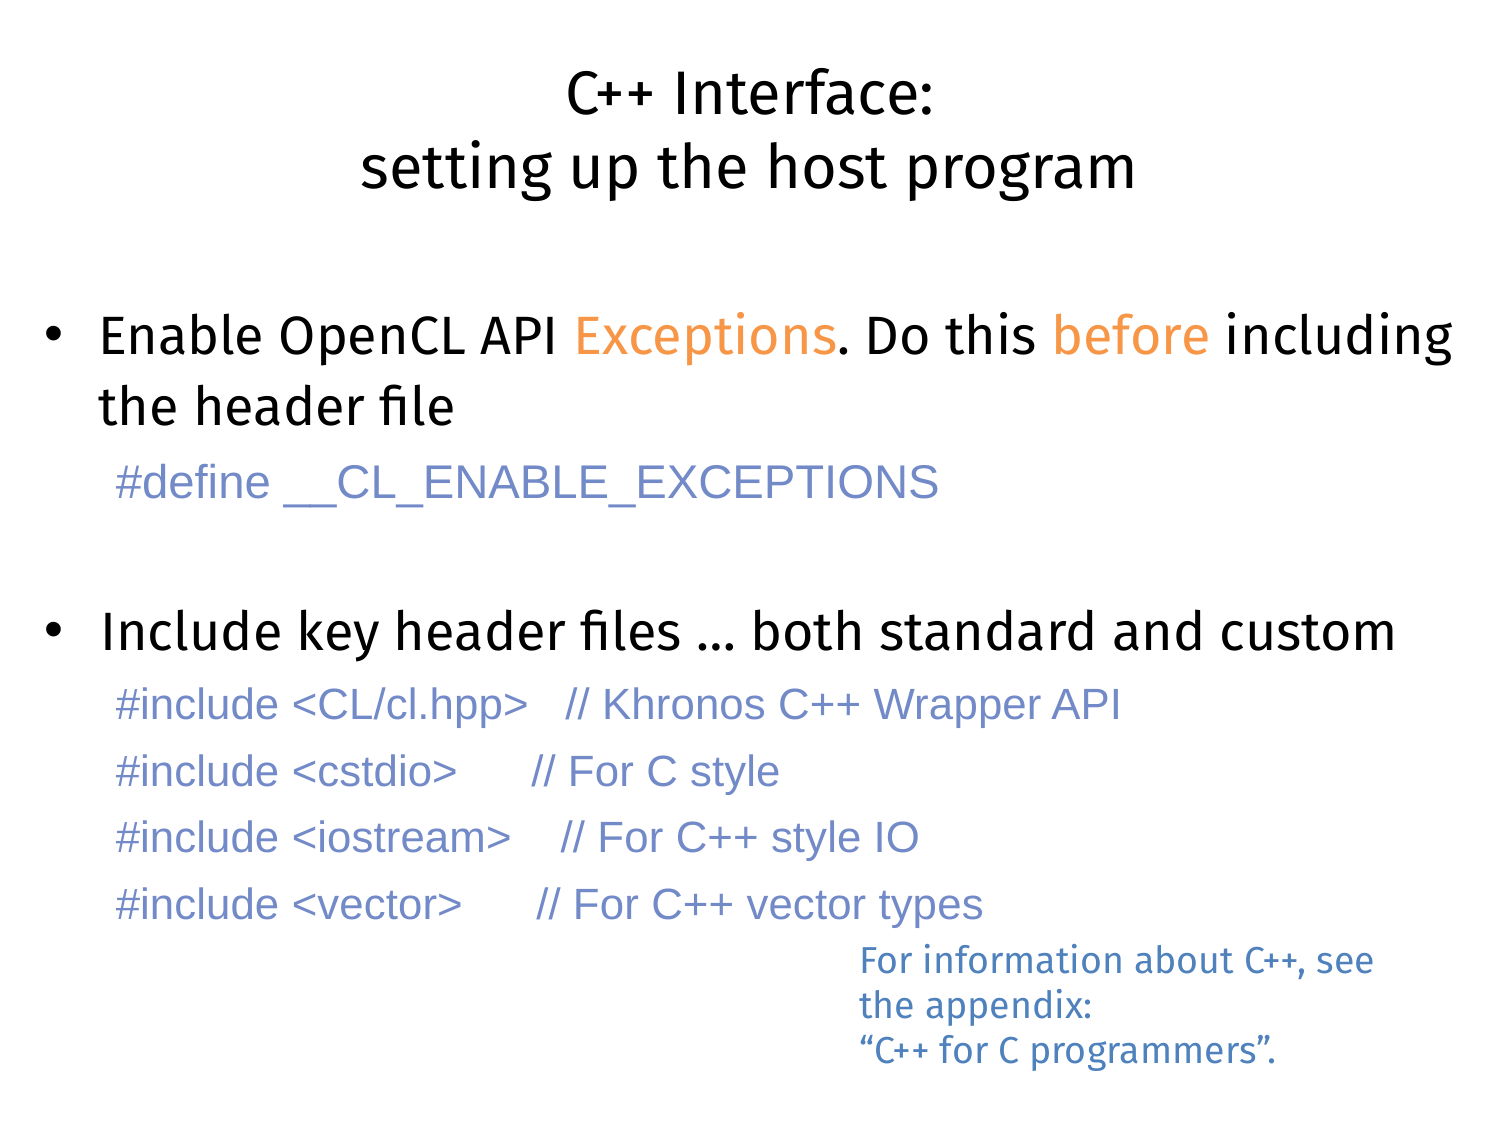

# C++ Interface: setting up the host program
Enable OpenCL API Exceptions. Do this before including the header file
#define __CL_ENABLE_EXCEPTIONS

Include key header files … both standard and custom
#include <CL/cl.hpp>   // Khronos C++ Wrapper API
#include <cstdio>      // For C style
#include <iostream>    // For C++ style IO
#include <vector>      // For C++ vector types

For information about C++, see the appendix:
“C++ for C programmers”.